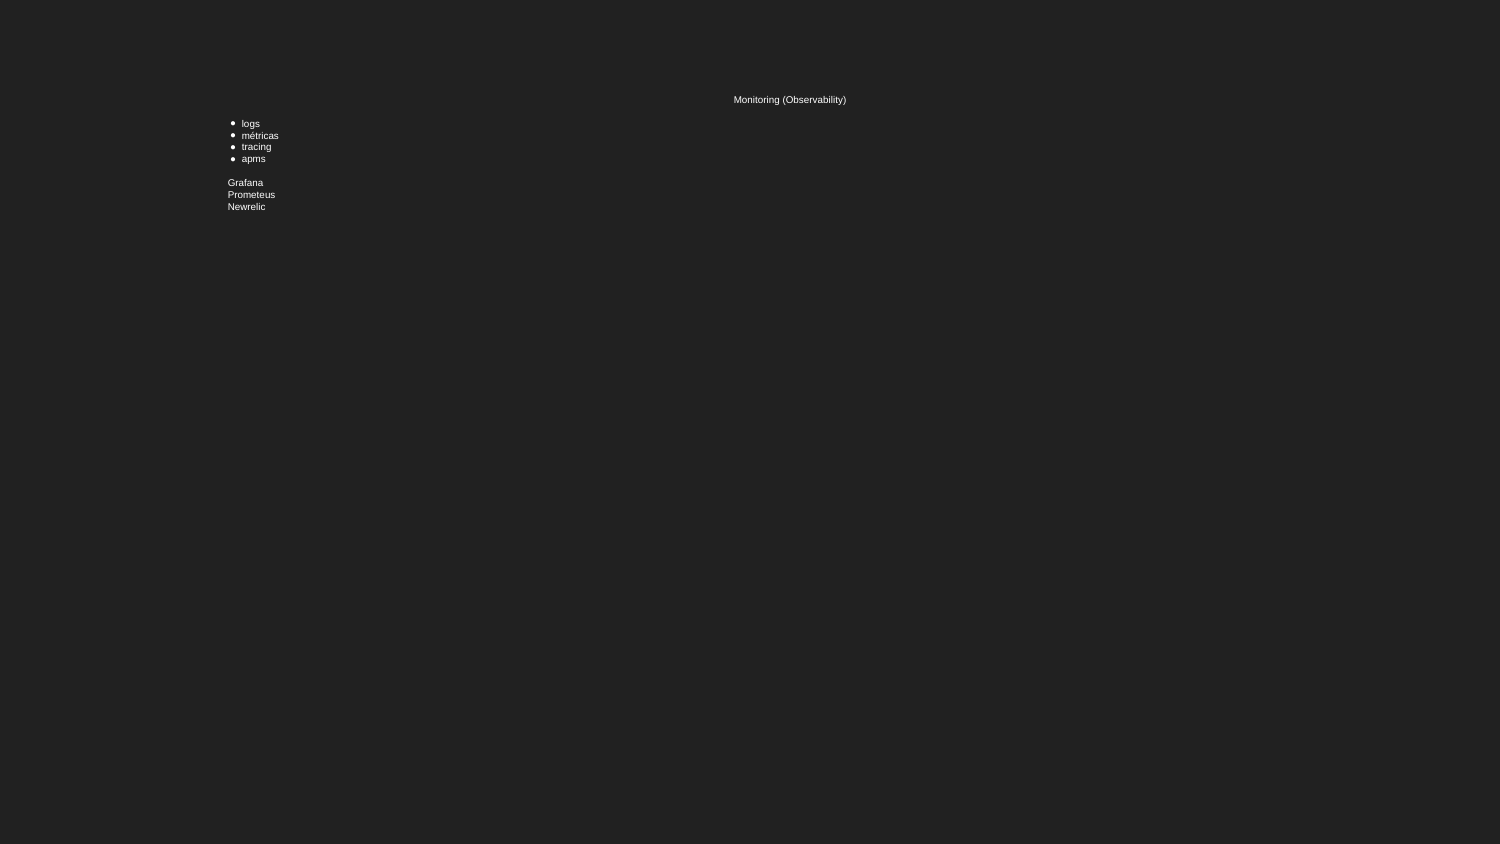

# Monitoring (Observability)

logs
métricas
tracing
apms

Grafana
Prometeus
Newrelic